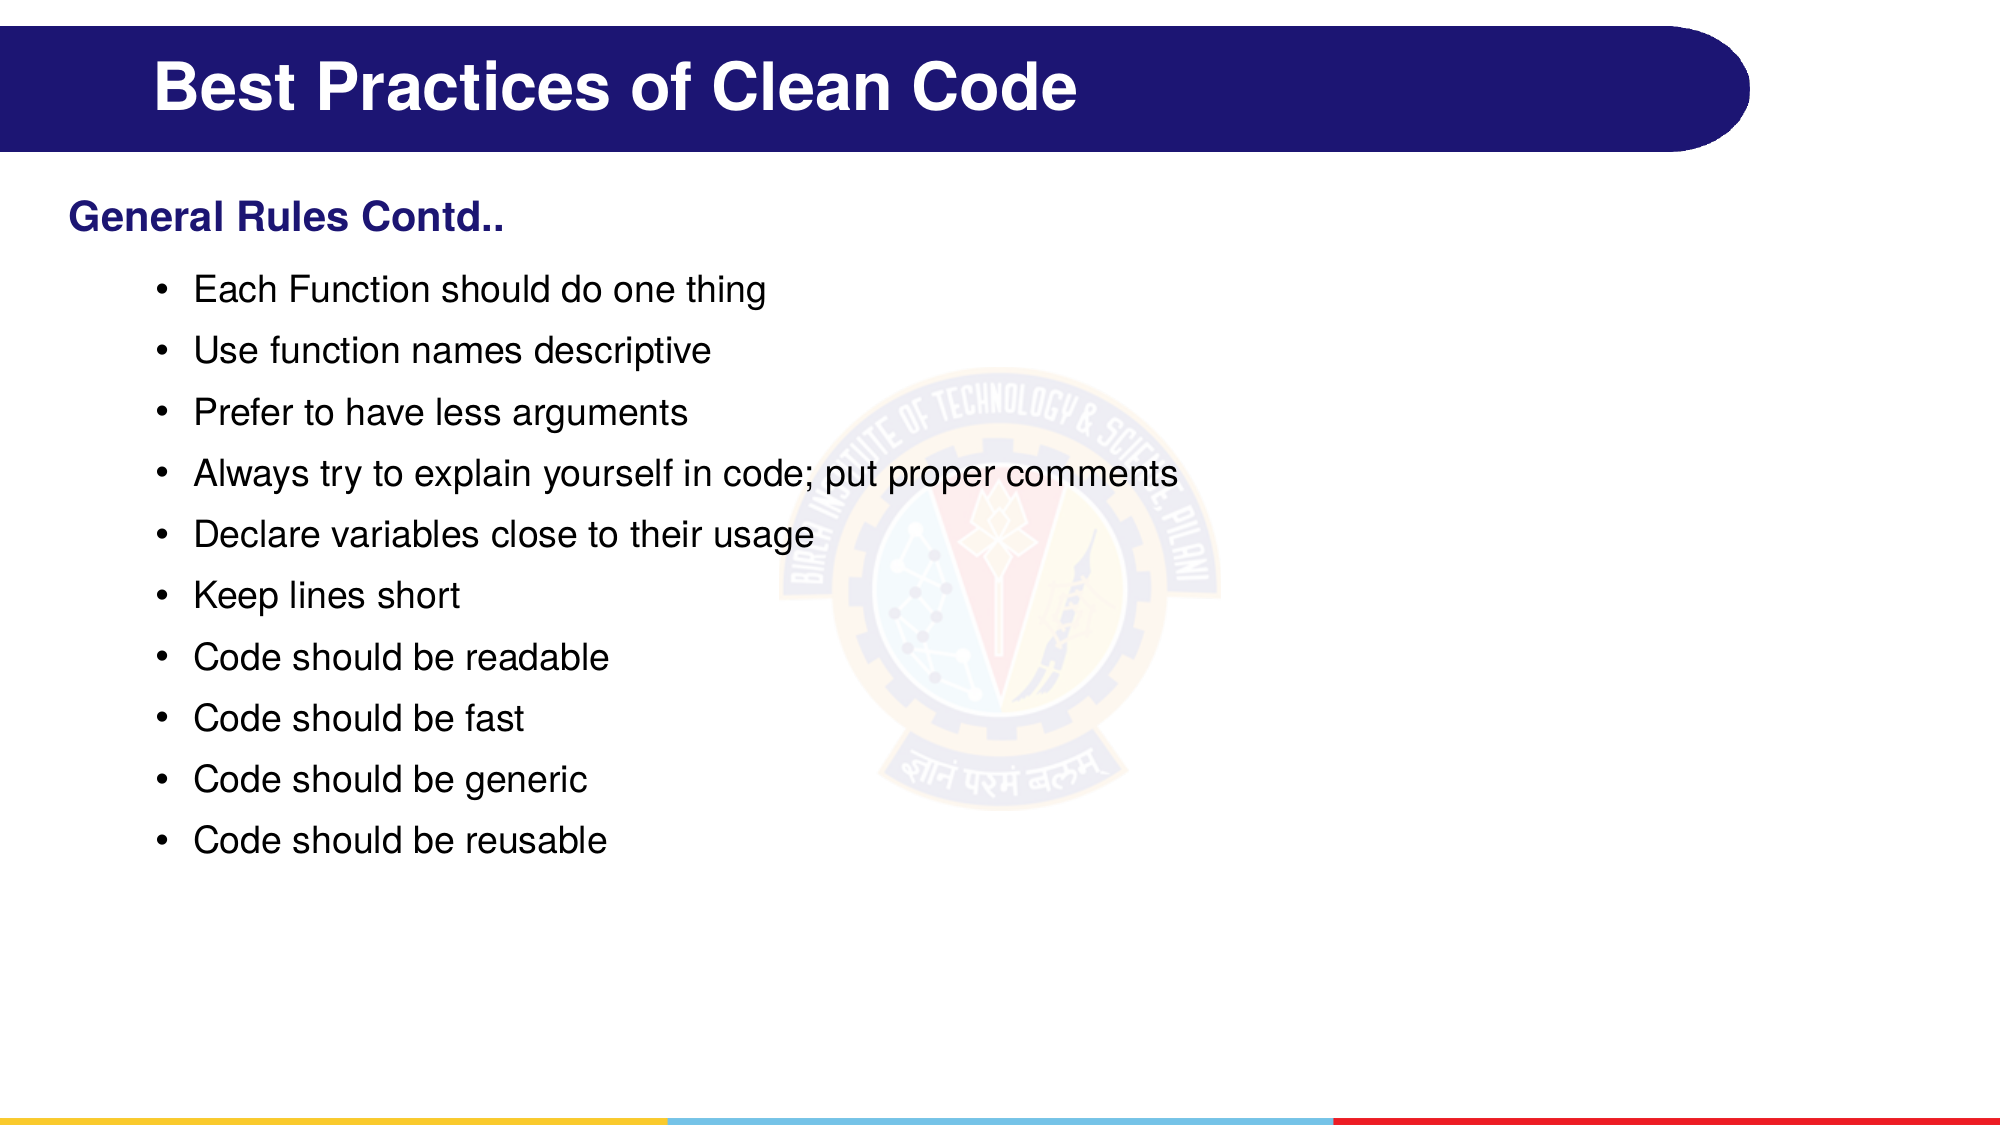

# Best Practices of Clean Code
General Rules Contd..
Each Function should do one thing
Use function names descriptive
Prefer to have less arguments
Always try to explain yourself in code; put proper comments
Declare variables close to their usage
Keep lines short
Code should be readable
Code should be fast
Code should be generic
Code should be reusable